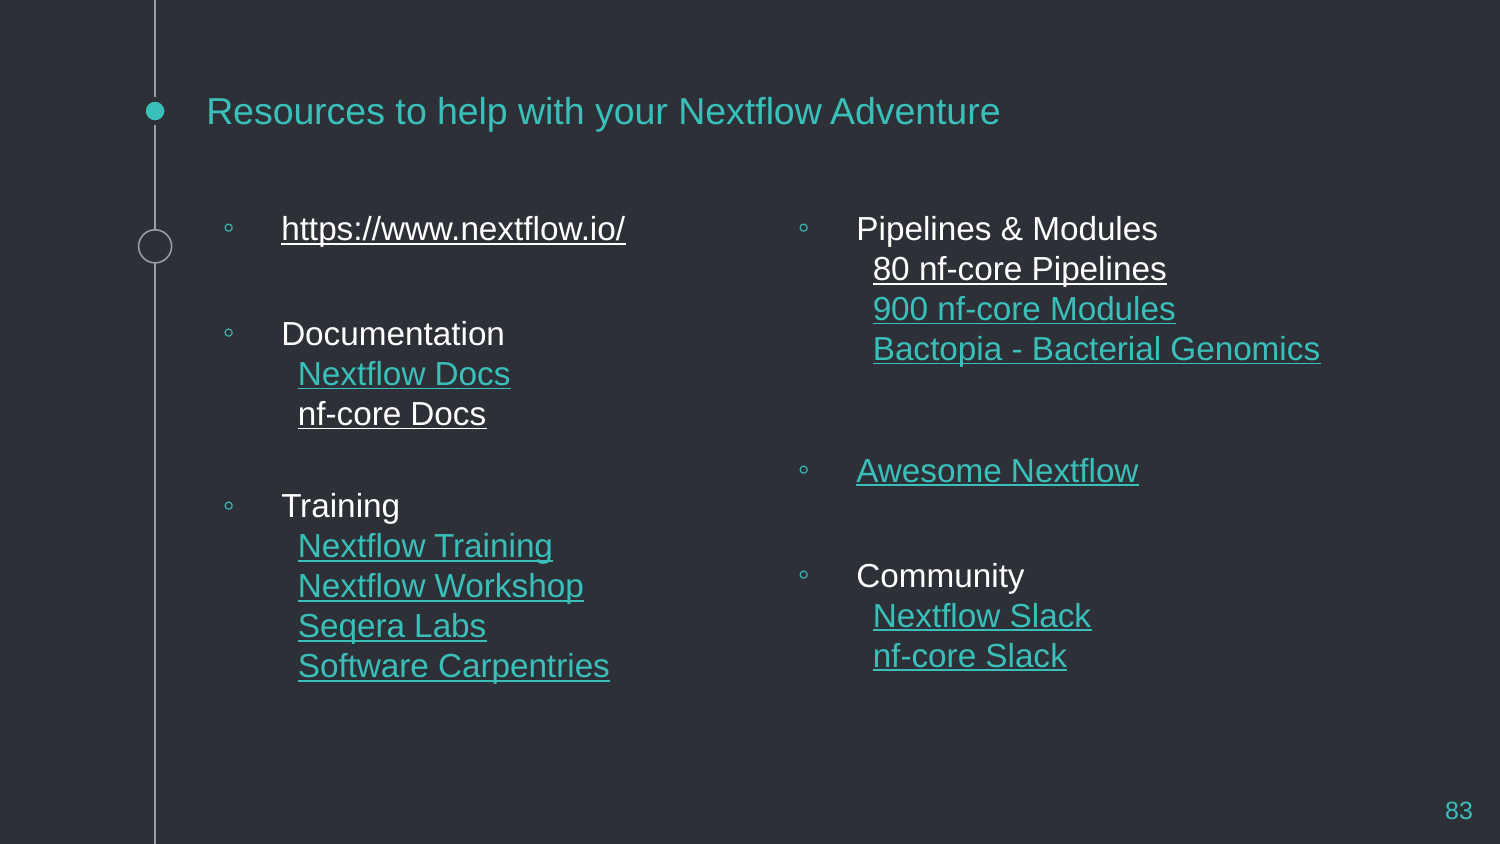

# Resources to help with your Nextflow Adventure
https://www.nextflow.io/

Documentation
Nextflow Docs
nf-core Docs
Training
Nextflow Training
Nextflow Workshop
Seqera Labs
Software Carpentries
Pipelines & Modules
80 nf-core Pipelines
900 nf-core Modules
Bactopia - Bacterial Genomics

Awesome Nextflow

Community
Nextflow Slack
nf-core Slack
83